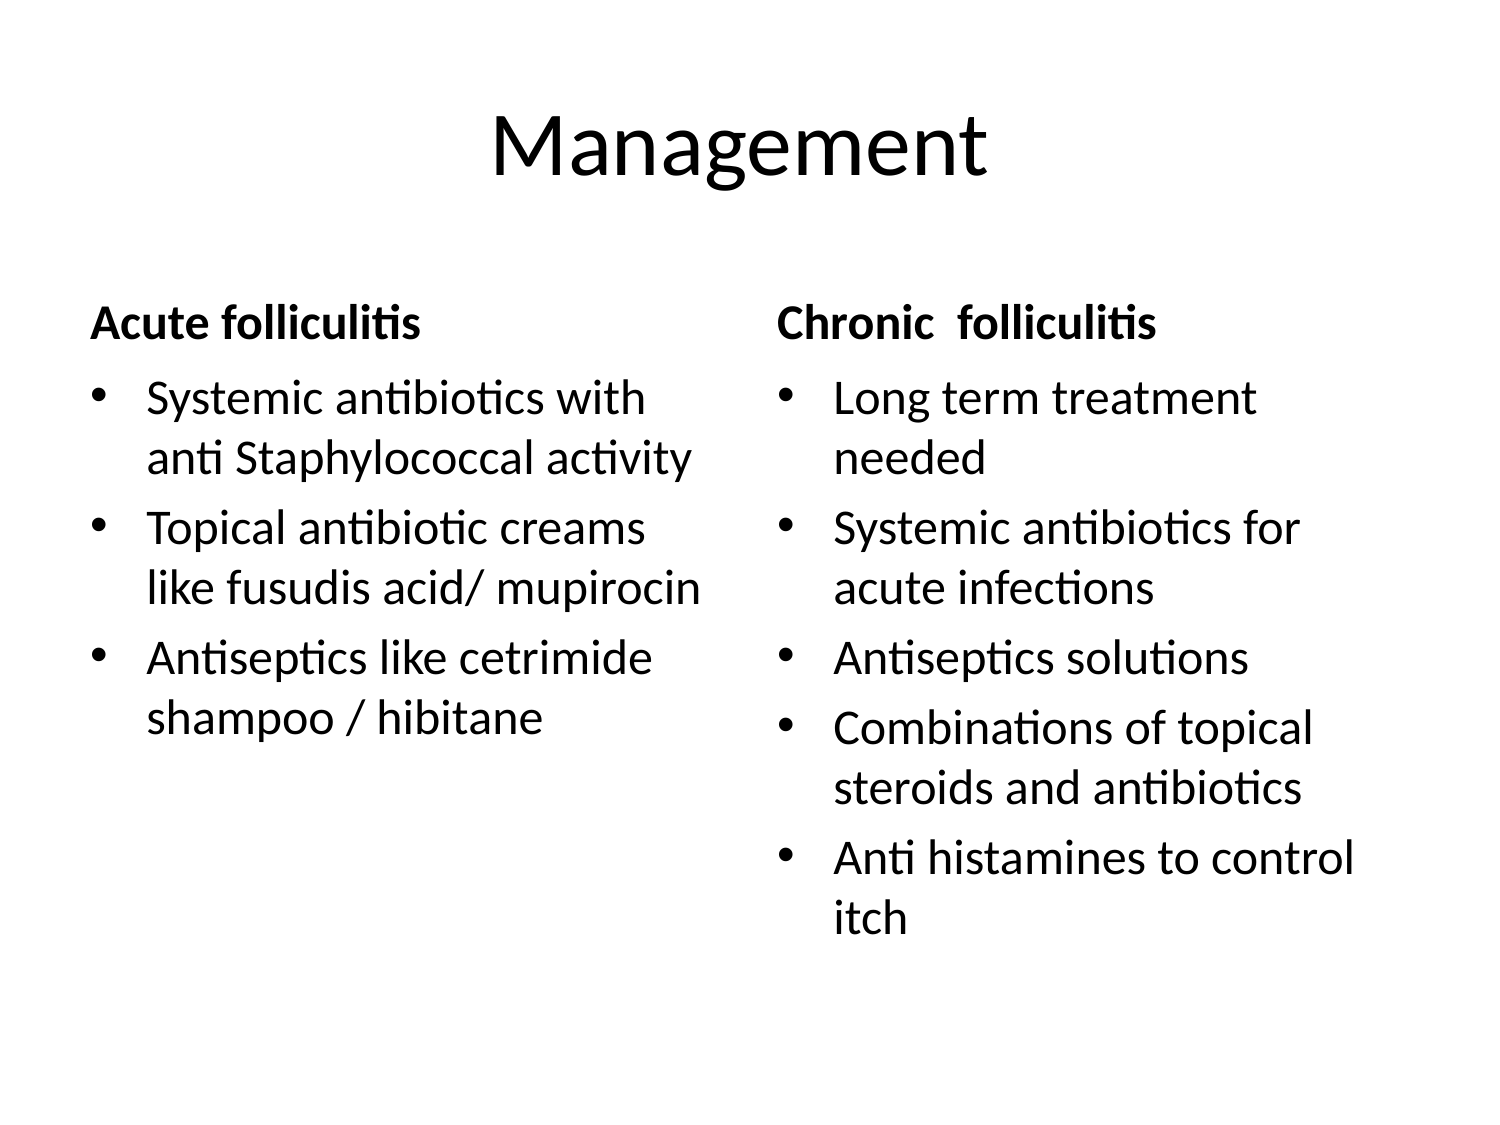

# Management
Acute folliculitis
Chronic  folliculitis
Systemic antibiotics with anti Staphylococcal activity
Topical antibiotic creams like fusudis acid/ mupirocin
Antiseptics like cetrimide shampoo / hibitane
Long term treatment needed
Systemic antibiotics for acute infections
Antiseptics solutions
Combinations of topical steroids and antibiotics
Anti histamines to control itch